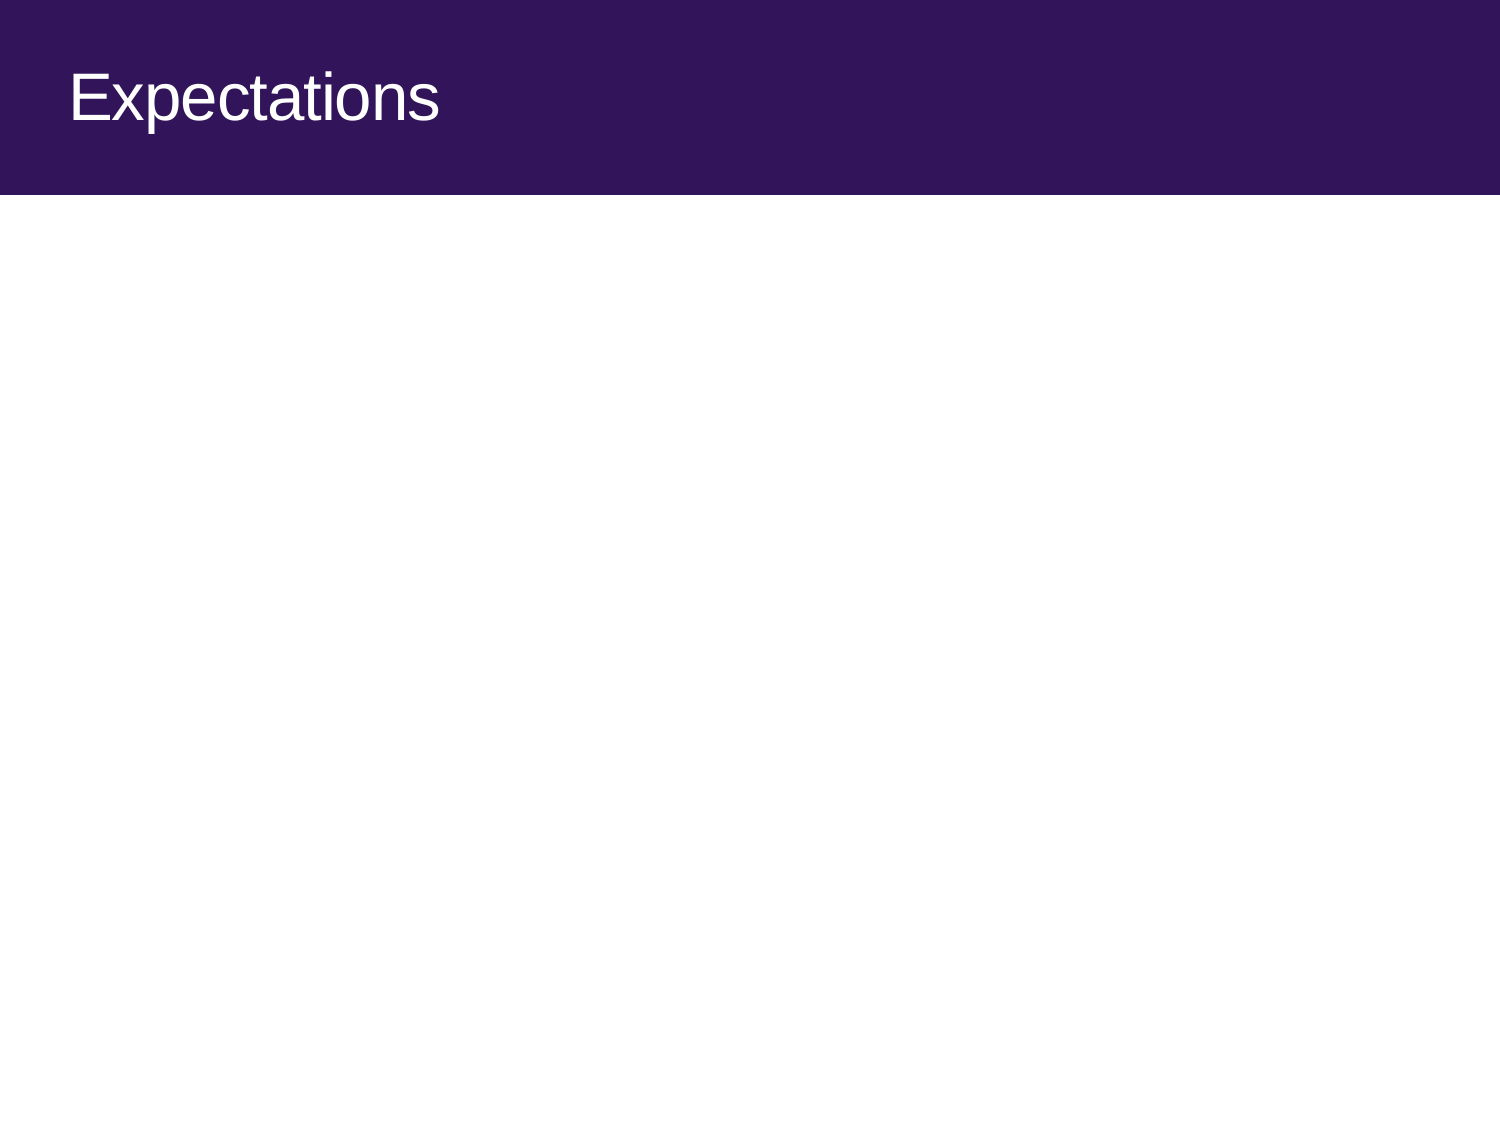

# Expectations
Try to stay within the structure, but please discuss with Core team if you see a reason not to – or improvements! Maybe we should change for all.

Nothing is written in stone; if you have input – talk with someone on the Core team.

Share your ideas

Be open to new ideas

Don’t be afraid to ASK – no stupid questions!

HAVE FUN!!!